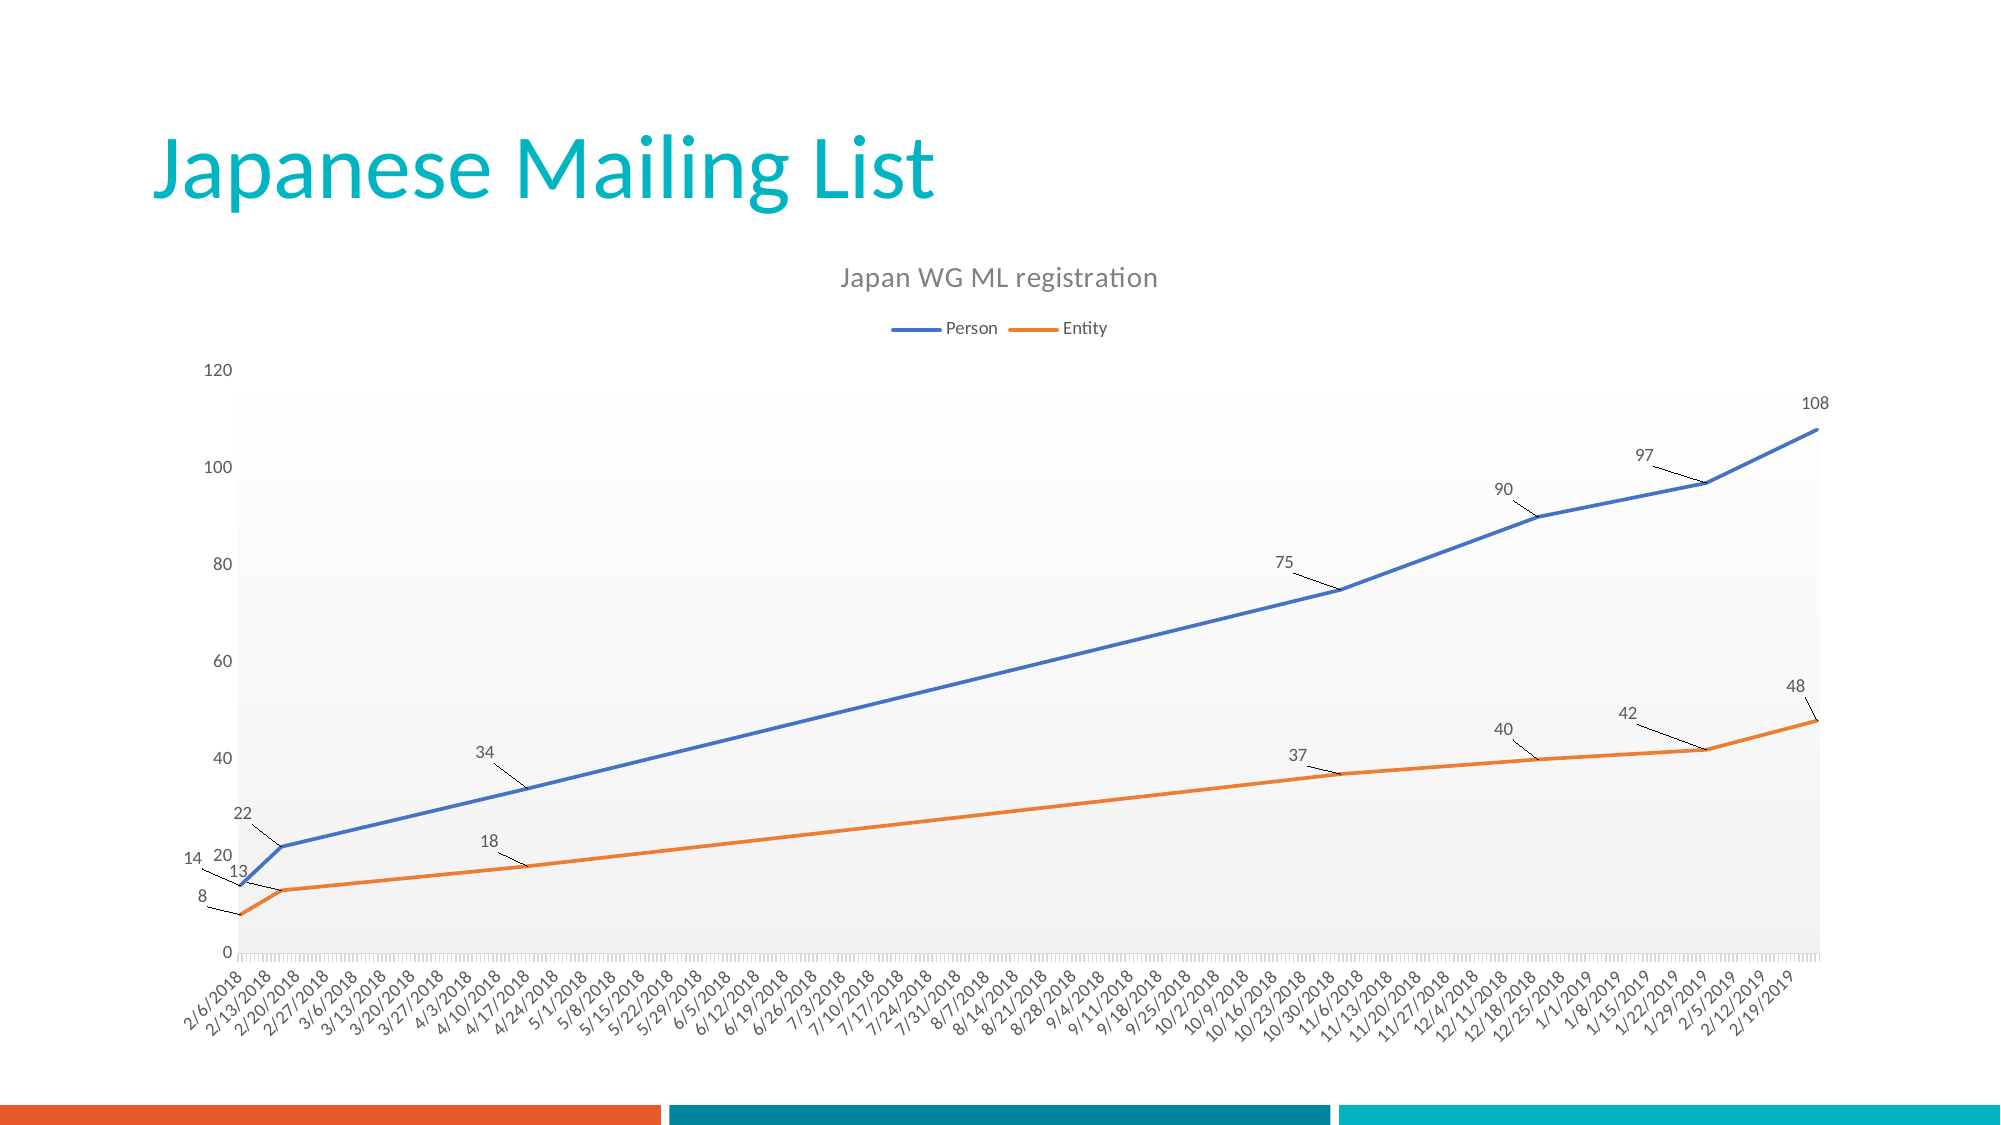

# Japanese Mailing List

### Chart: Japan WG ML registration

| Category | Person | Entity |
|---|---|---|
| 43137 | 14.0 | 8.0 |
| 43147 | 22.0 | 13.0 |
| 43207 | 34.0 | 18.0 |
| 43405 | 75.0 | 37.0 |
| 43453 | 90.0 | 40.0 |
| 43494 | 97.0 | 42.0 |
| 43521 | 108.0 | 48.0 |